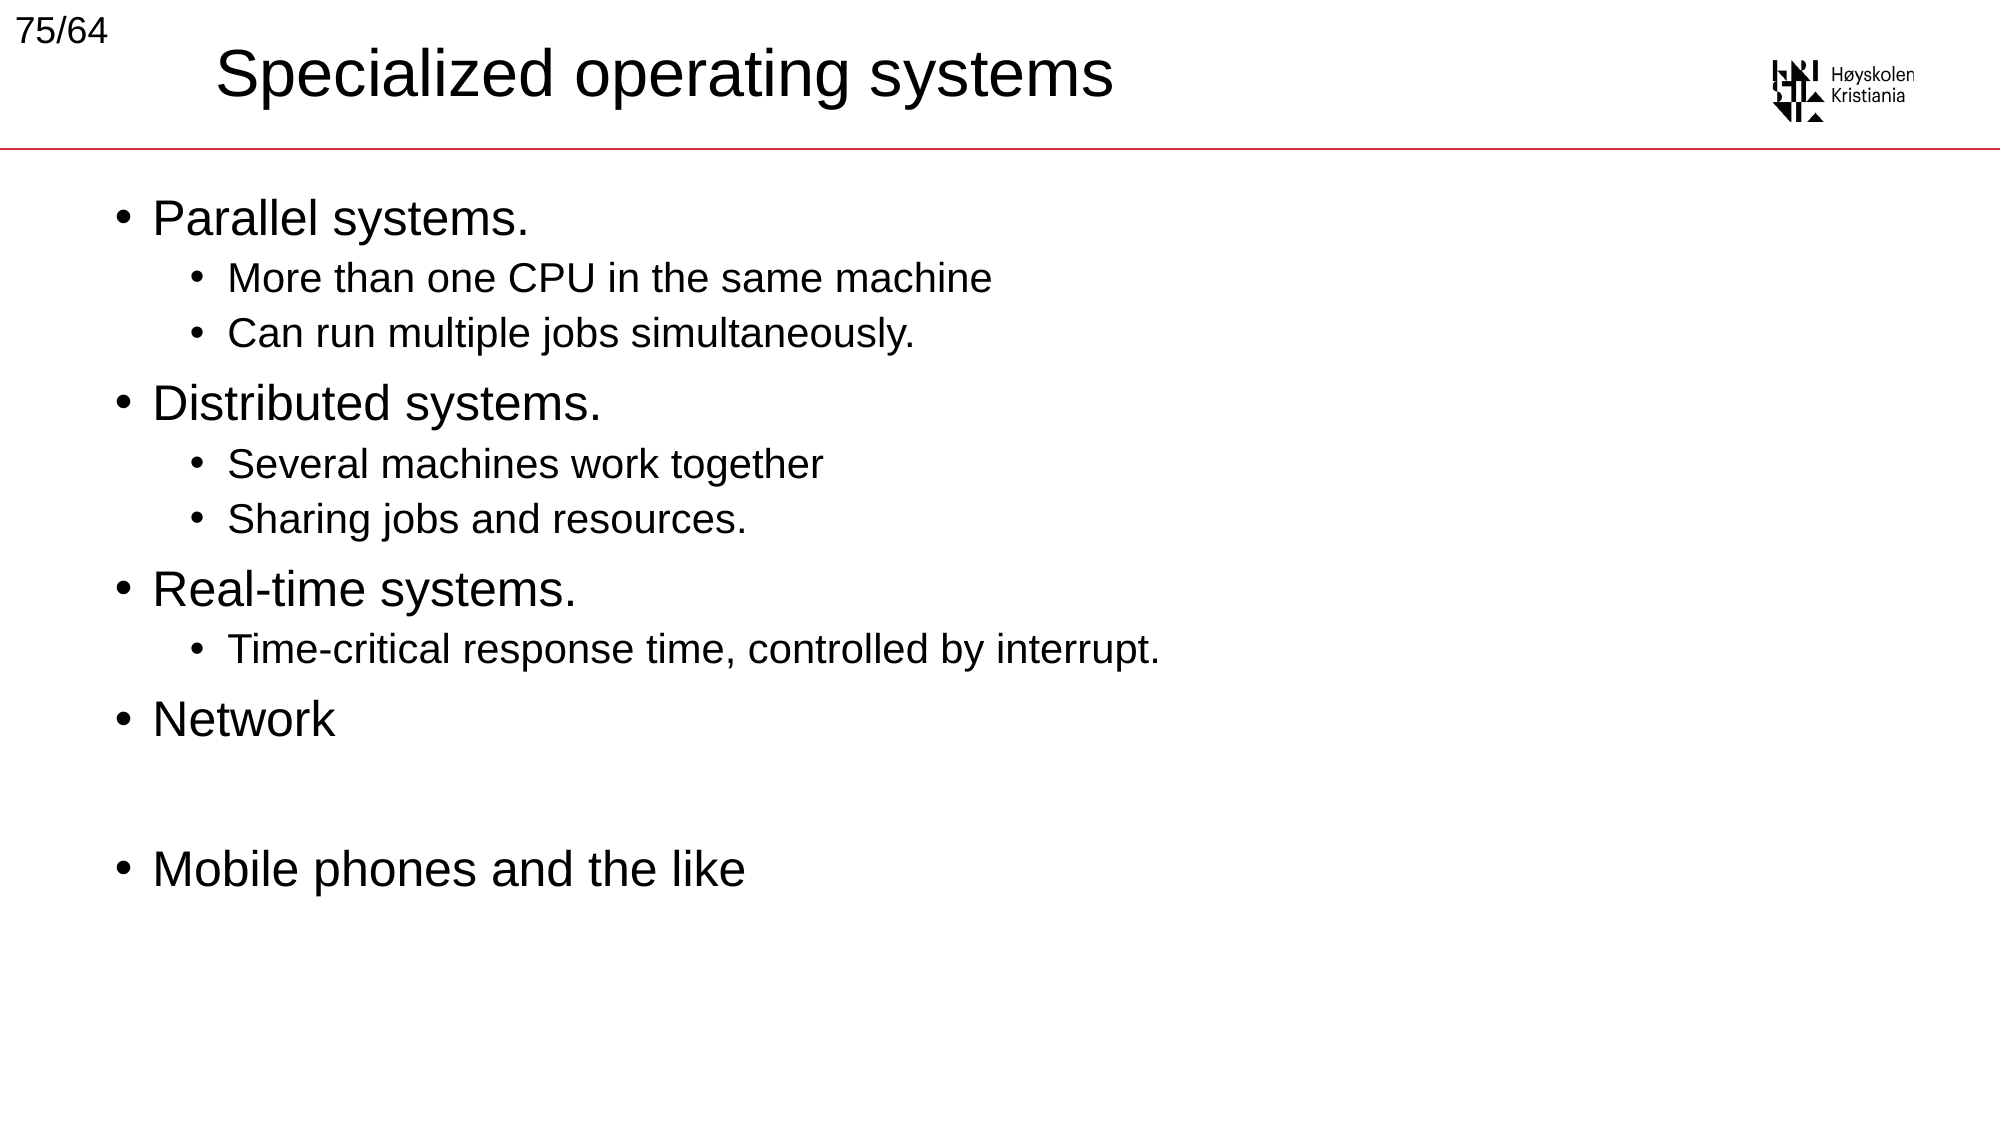

75/64
# Specialized operating systems
Parallel systems.
More than one CPU in the same machine
Can run multiple jobs simultaneously.
Distributed systems.
Several machines work together
Sharing jobs and resources.
Real-time systems.
Time-critical response time, controlled by interrupt.
Network

Mobile phones and the like